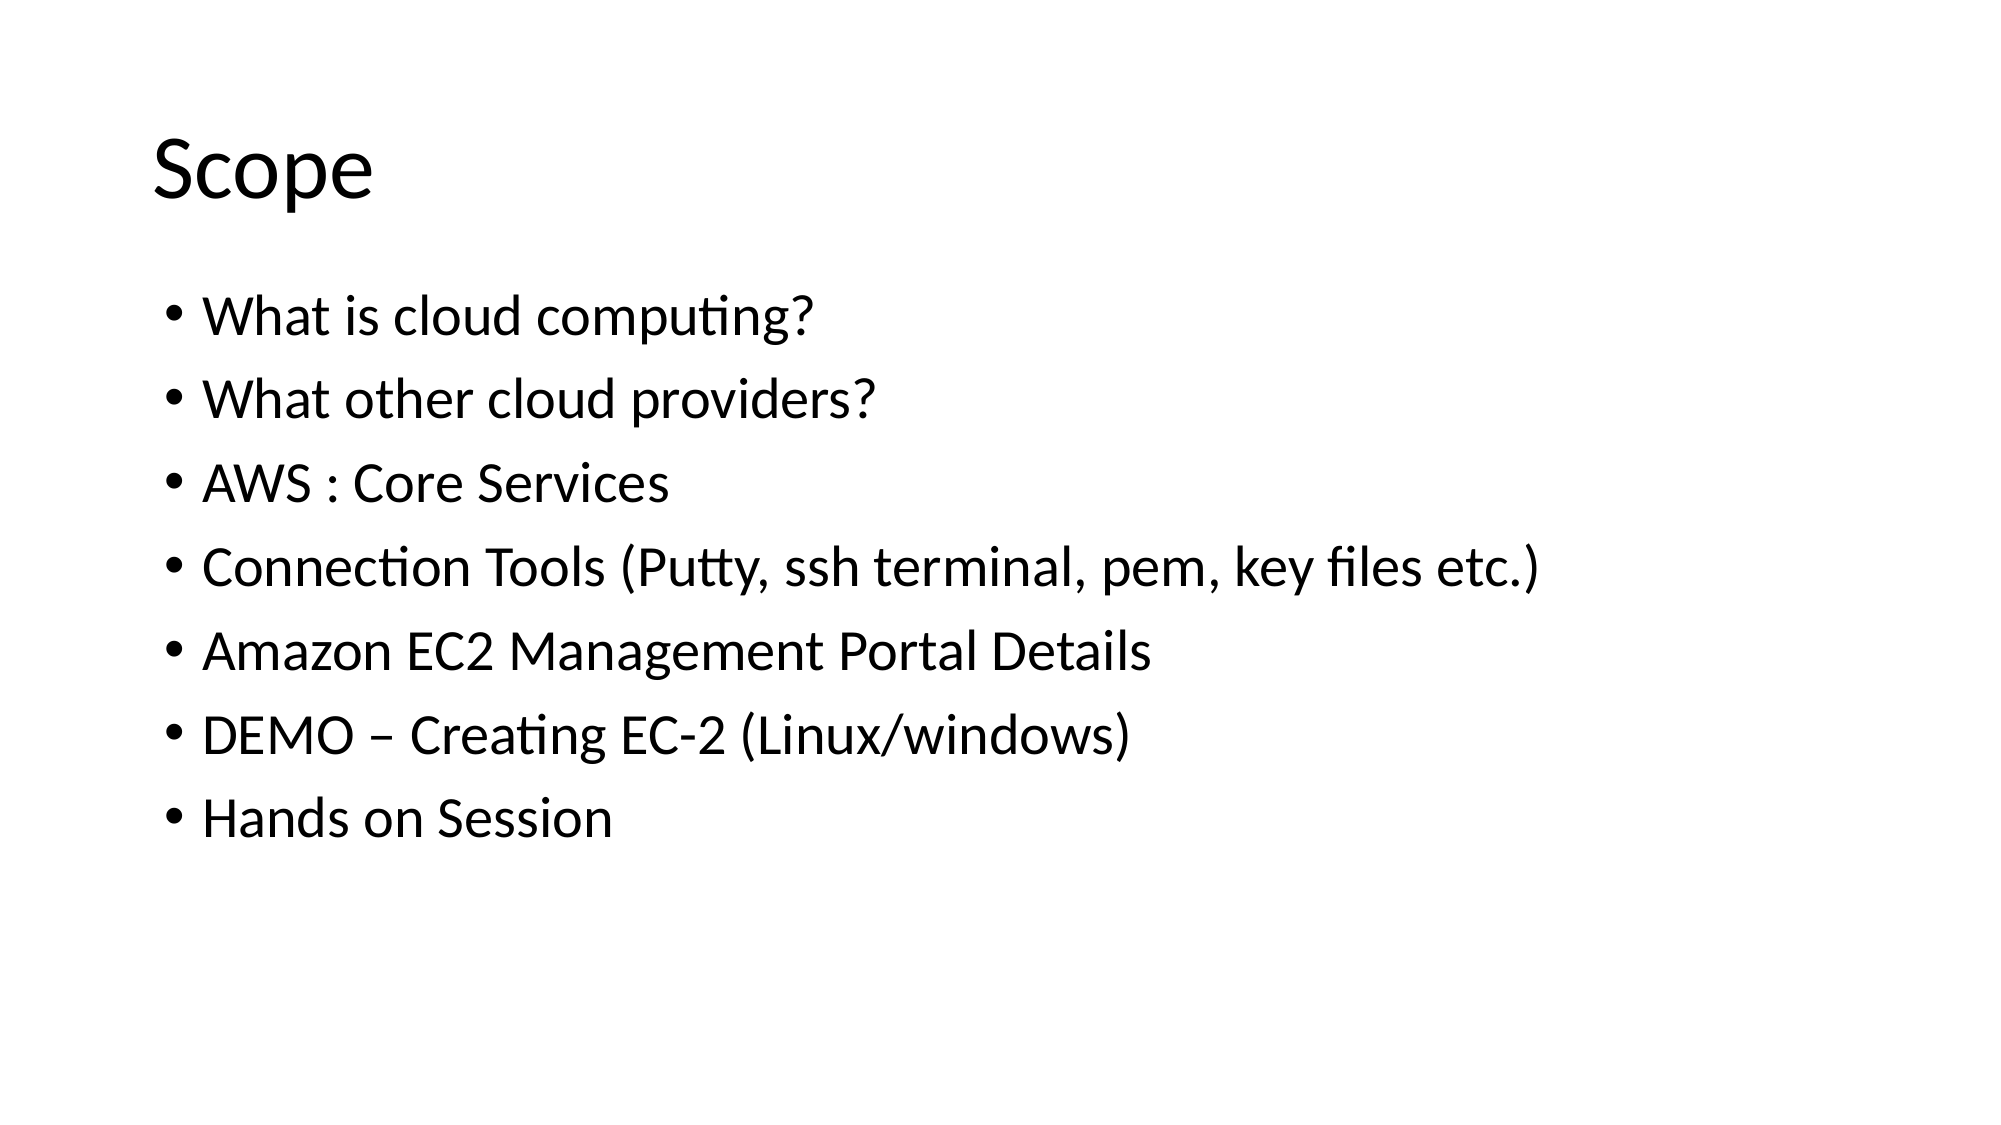

# Scope
What is cloud computing?
What other cloud providers?
AWS : Core Services
Connection Tools (Putty, ssh terminal, pem, key files etc.)
Amazon EC2 Management Portal Details
DEMO – Creating EC-2 (Linux/windows)
Hands on Session